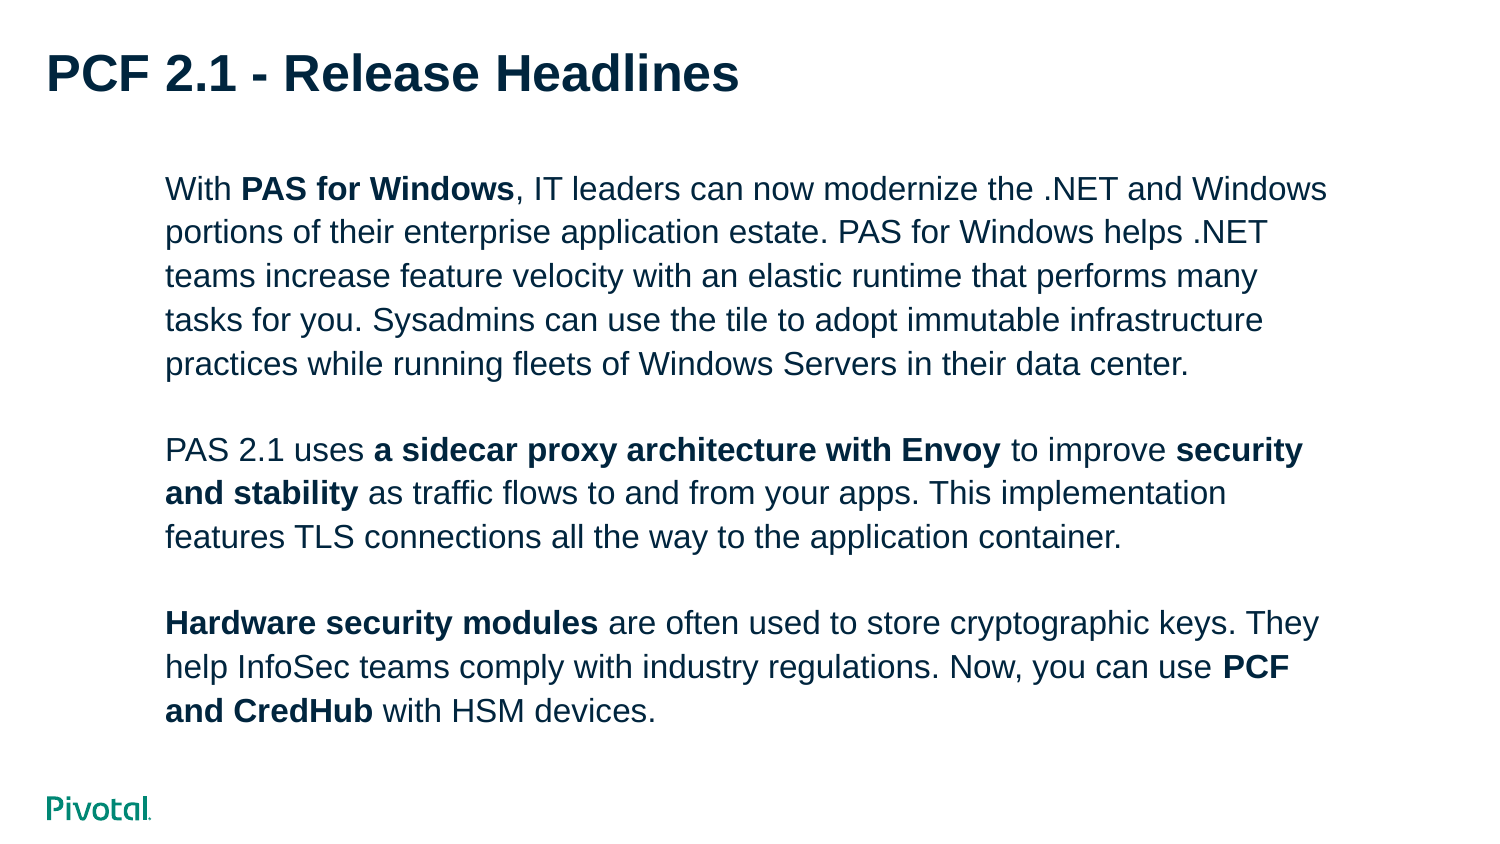

# PCF 2.1 - Release Headlines
With PAS for Windows, IT leaders can now modernize the .NET and Windows portions of their enterprise application estate. PAS for Windows helps .NET teams increase feature velocity with an elastic runtime that performs many tasks for you. Sysadmins can use the tile to adopt immutable infrastructure practices while running fleets of Windows Servers in their data center.
PAS 2.1 uses a sidecar proxy architecture with Envoy to improve security and stability as traffic flows to and from your apps. This implementation features TLS connections all the way to the application container.
Hardware security modules are often used to store cryptographic keys. They help InfoSec teams comply with industry regulations. Now, you can use PCF and CredHub with HSM devices.